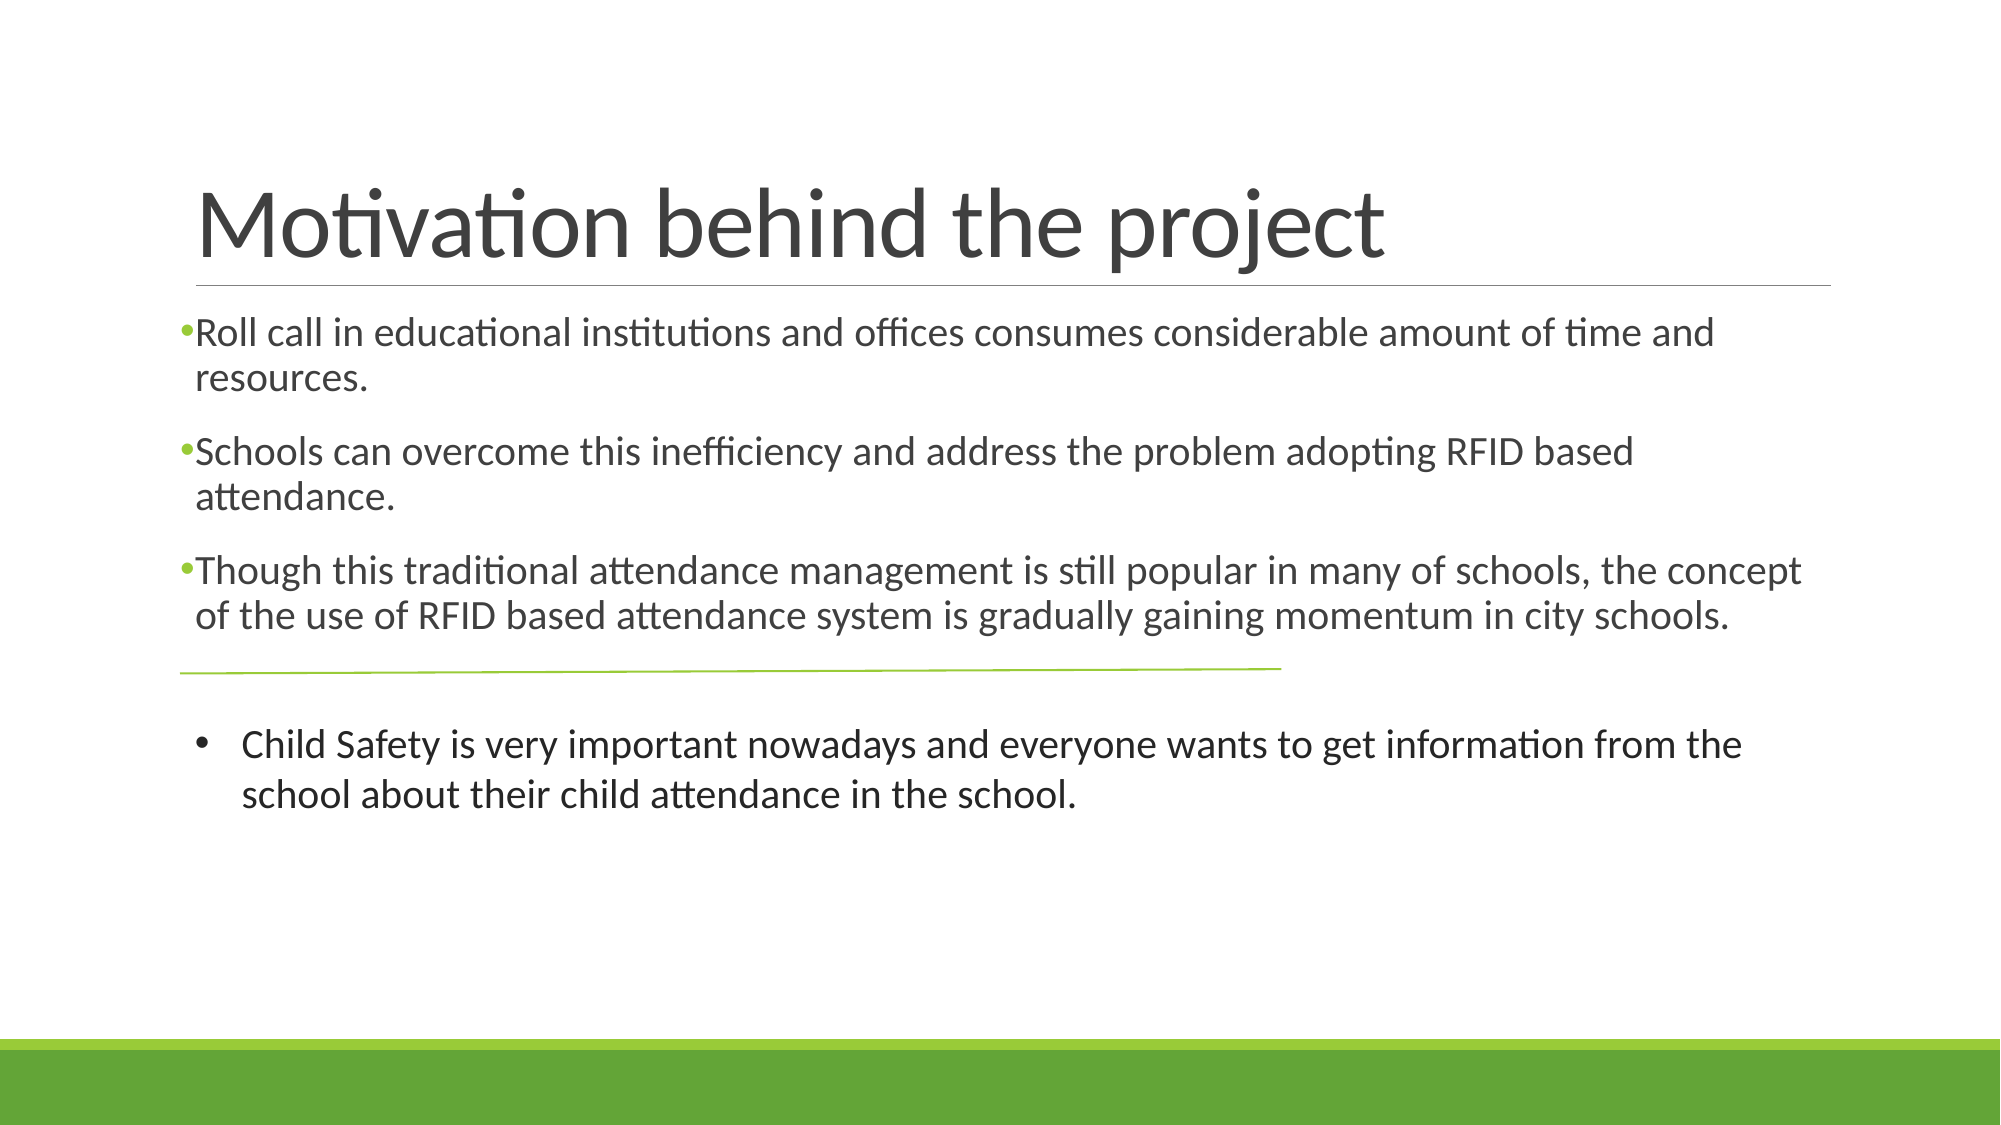

# Motivation behind the project
Roll call in educational institutions and offices consumes considerable amount of time and resources.
Schools can overcome this inefficiency and address the problem adopting RFID based attendance.
Though this traditional attendance management is still popular in many of schools, the concept of the use of RFID based attendance system is gradually gaining momentum in city schools.
Child Safety is very important nowadays and everyone wants to get information from the school about their child attendance in the school.